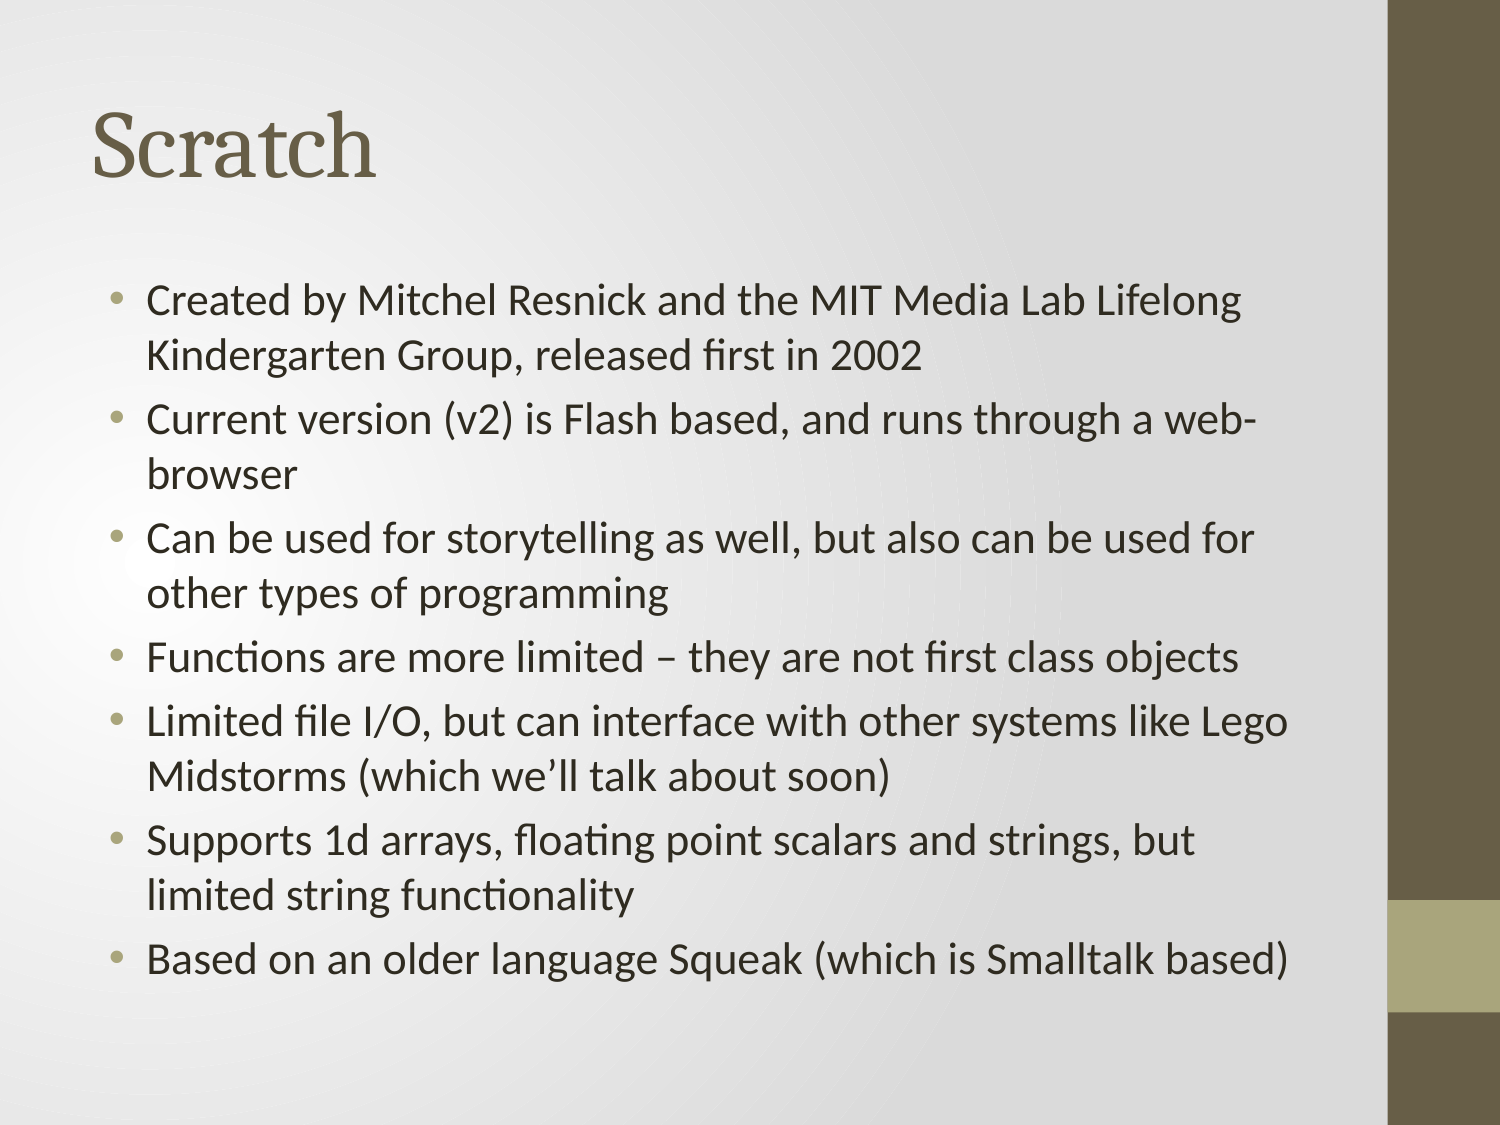

# Scratch
Created by Mitchel Resnick and the MIT Media Lab Lifelong Kindergarten Group, released first in 2002
Current version (v2) is Flash based, and runs through a web-browser
Can be used for storytelling as well, but also can be used for other types of programming
Functions are more limited – they are not first class objects
Limited file I/O, but can interface with other systems like Lego Midstorms (which we’ll talk about soon)
Supports 1d arrays, floating point scalars and strings, but limited string functionality
Based on an older language Squeak (which is Smalltalk based)